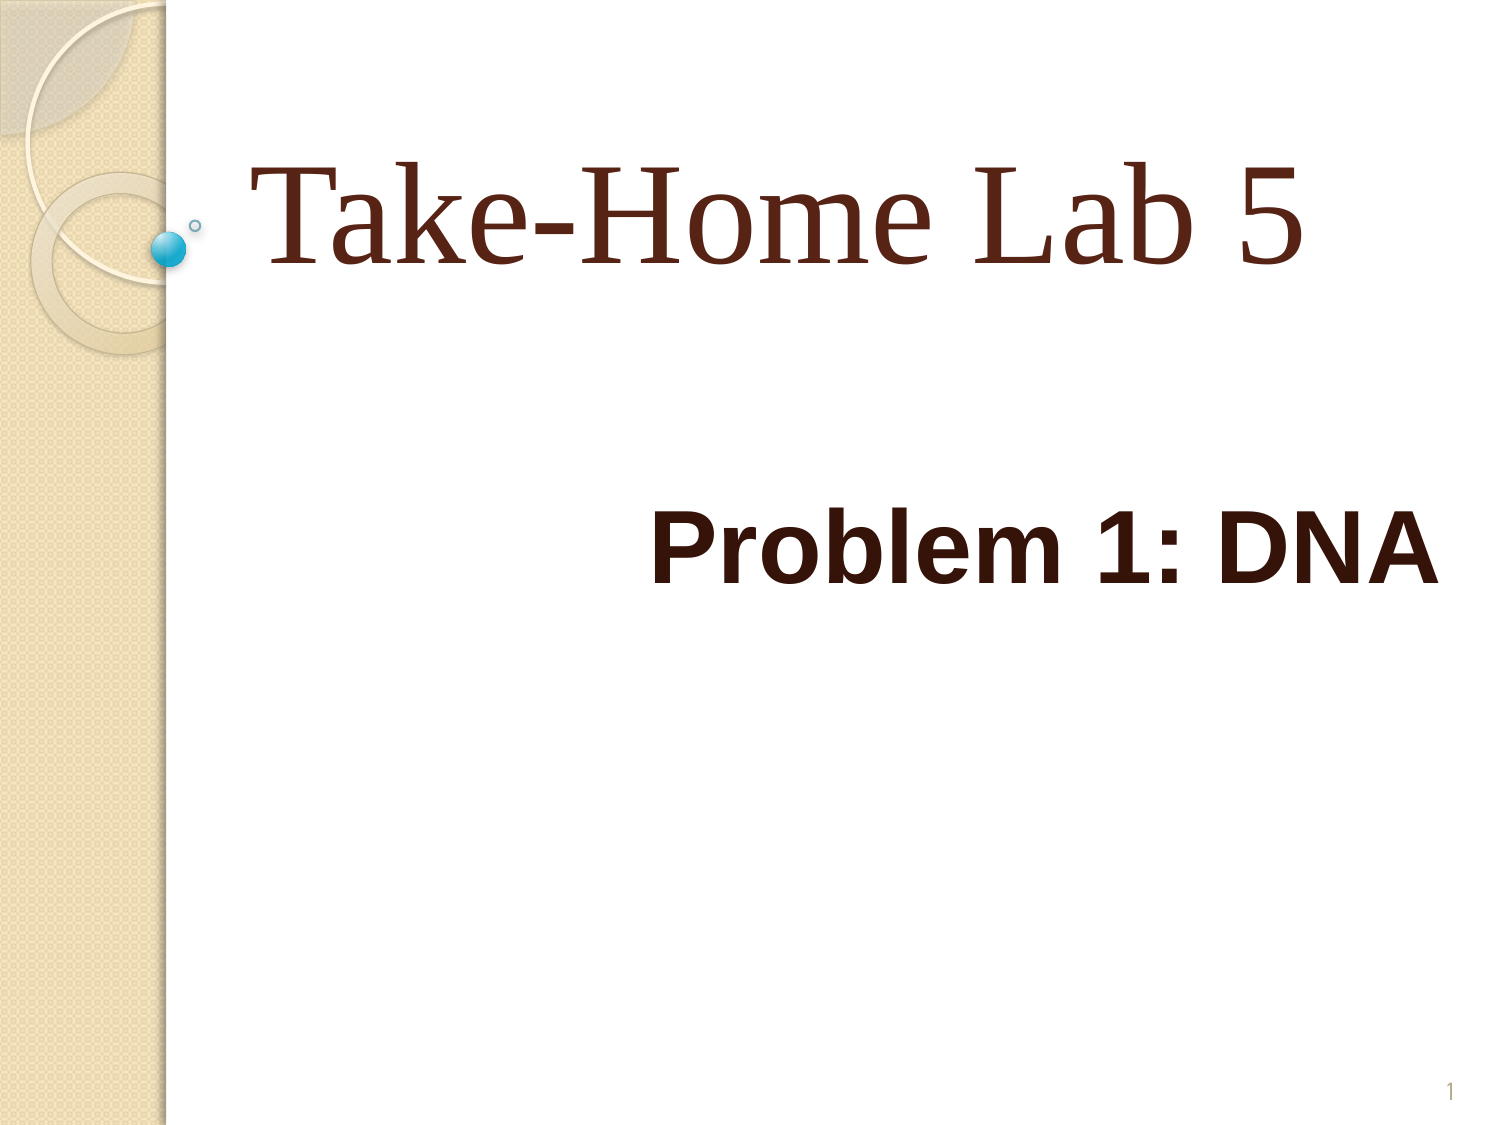

# Take-Home Lab 5
Problem 1: DNA
1